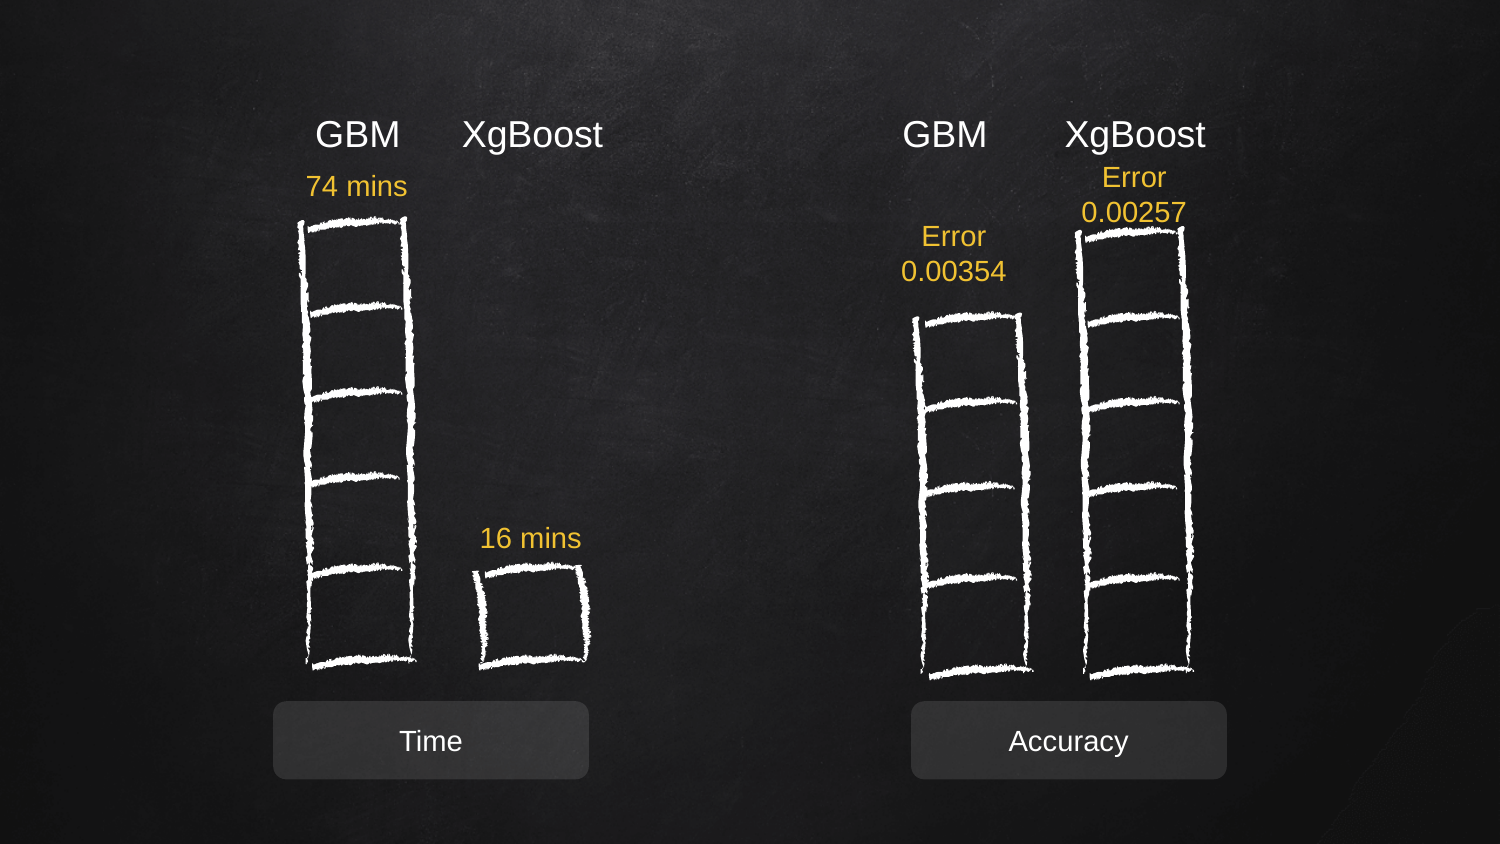

GBM
XgBoost
GBM
XgBoost
74 mins
Error
0.00257

Error
0.00354

16 mins

Time
Accuracy